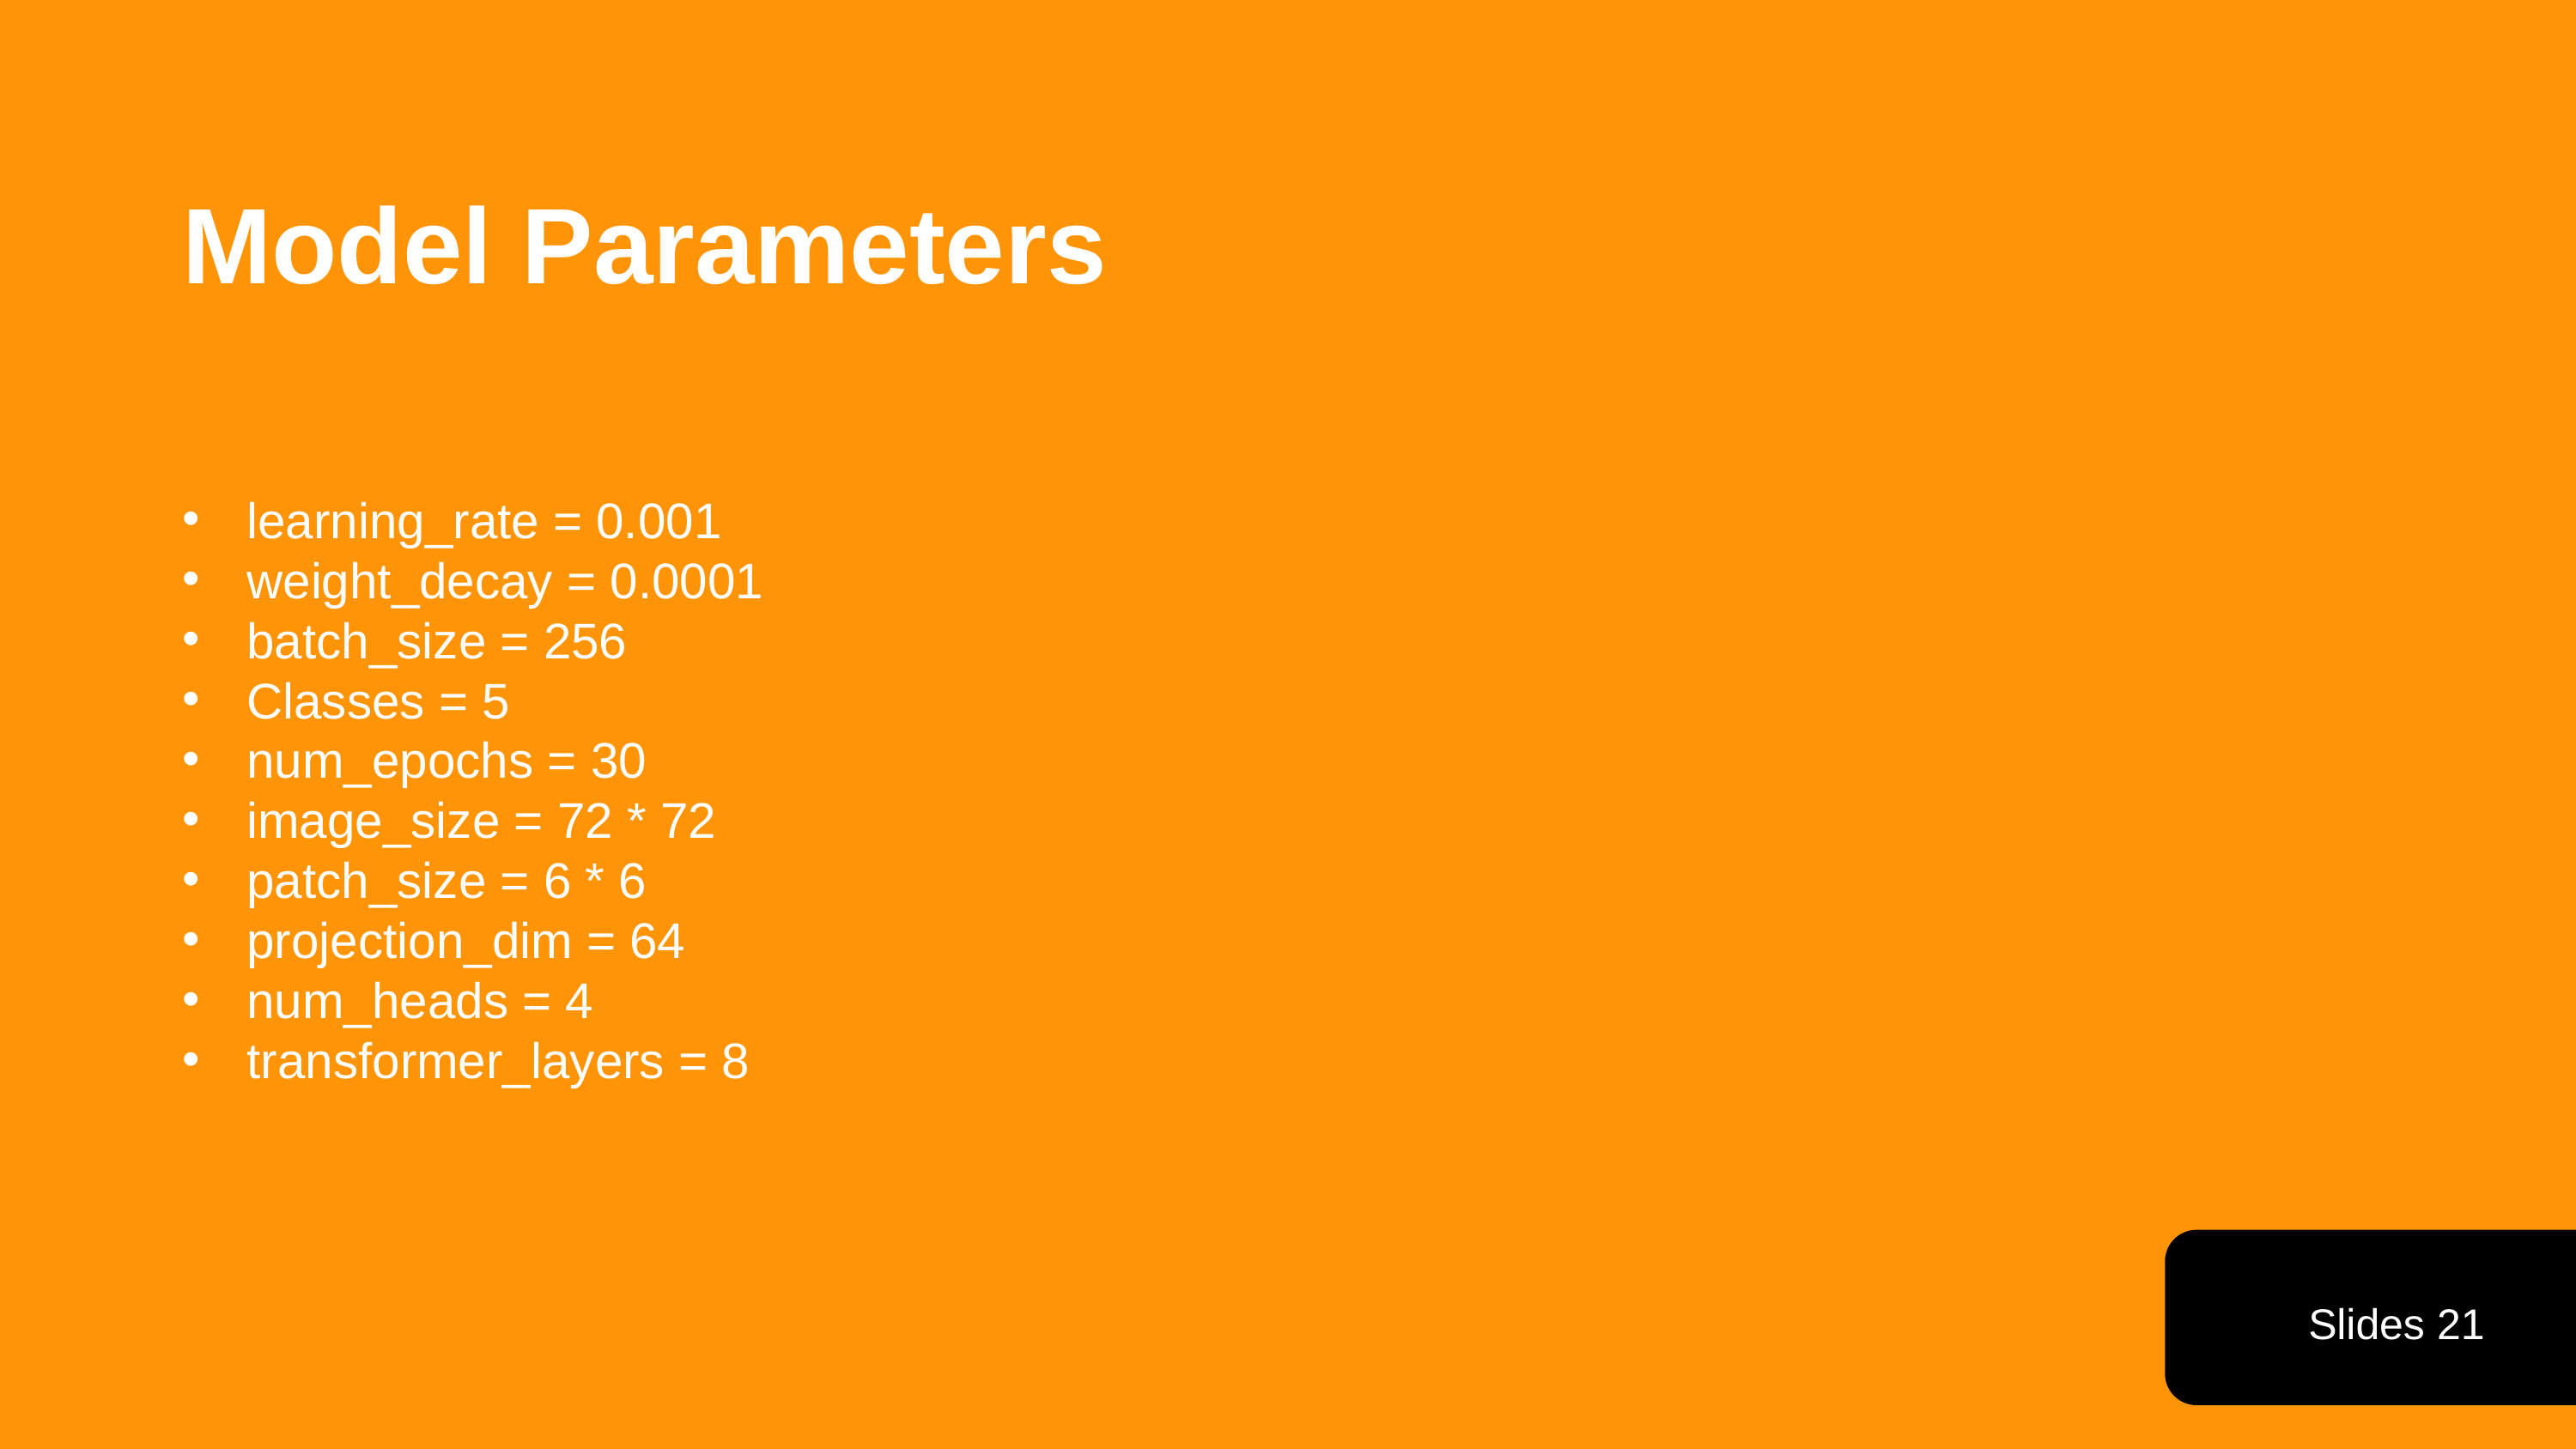

Model Parameters
learning_rate = 0.001
weight_decay = 0.0001
batch_size = 256
Classes = 5
num_epochs = 30
image_size = 72 * 72
patch_size = 6 * 6
projection_dim = 64
num_heads = 4
transformer_layers = 8

Slides 21